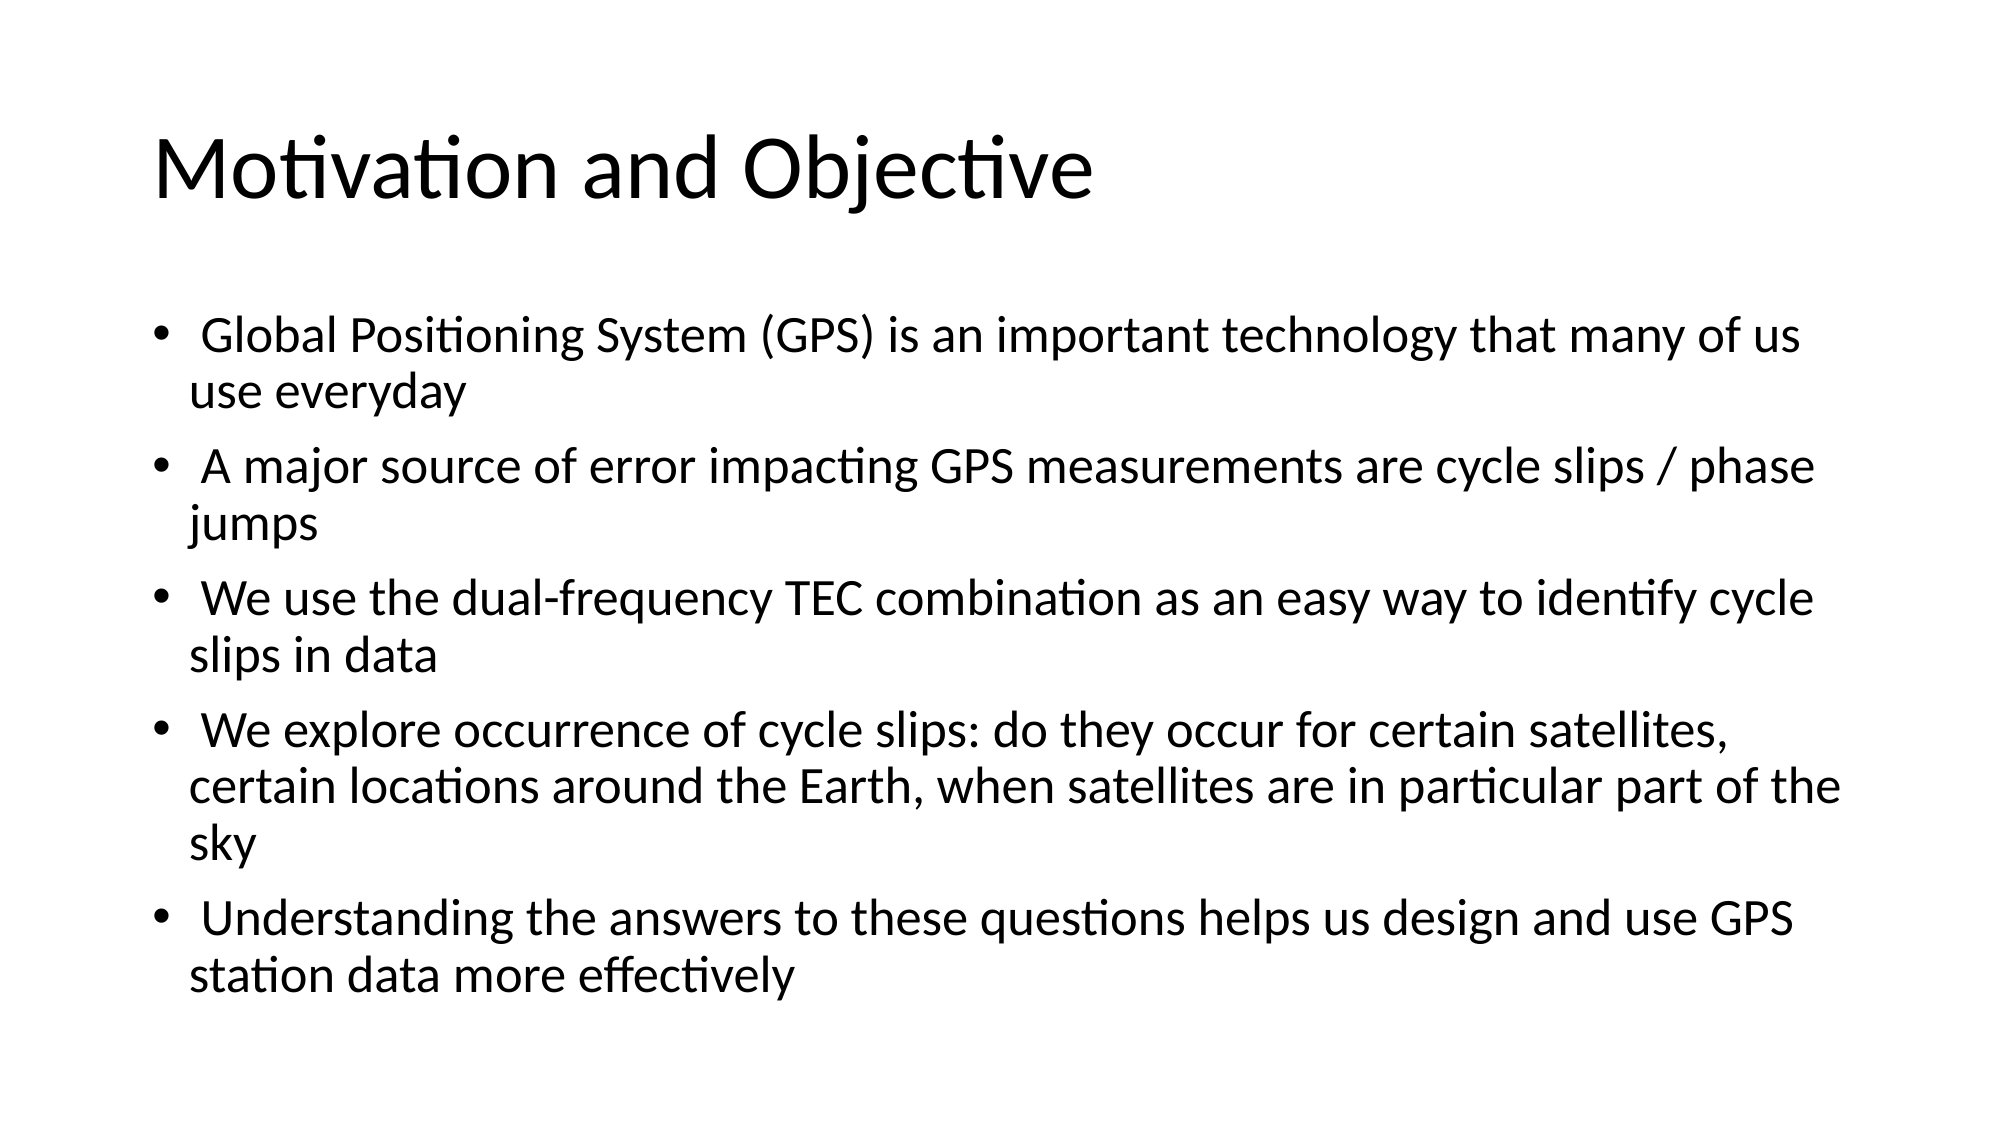

# Motivation and Objective
 Global Positioning System (GPS) is an important technology that many of us use everyday
 A major source of error impacting GPS measurements are cycle slips / phase jumps
 We use the dual-frequency TEC combination as an easy way to identify cycle slips in data
 We explore occurrence of cycle slips: do they occur for certain satellites, certain locations around the Earth, when satellites are in particular part of the sky
 Understanding the answers to these questions helps us design and use GPS station data more effectively